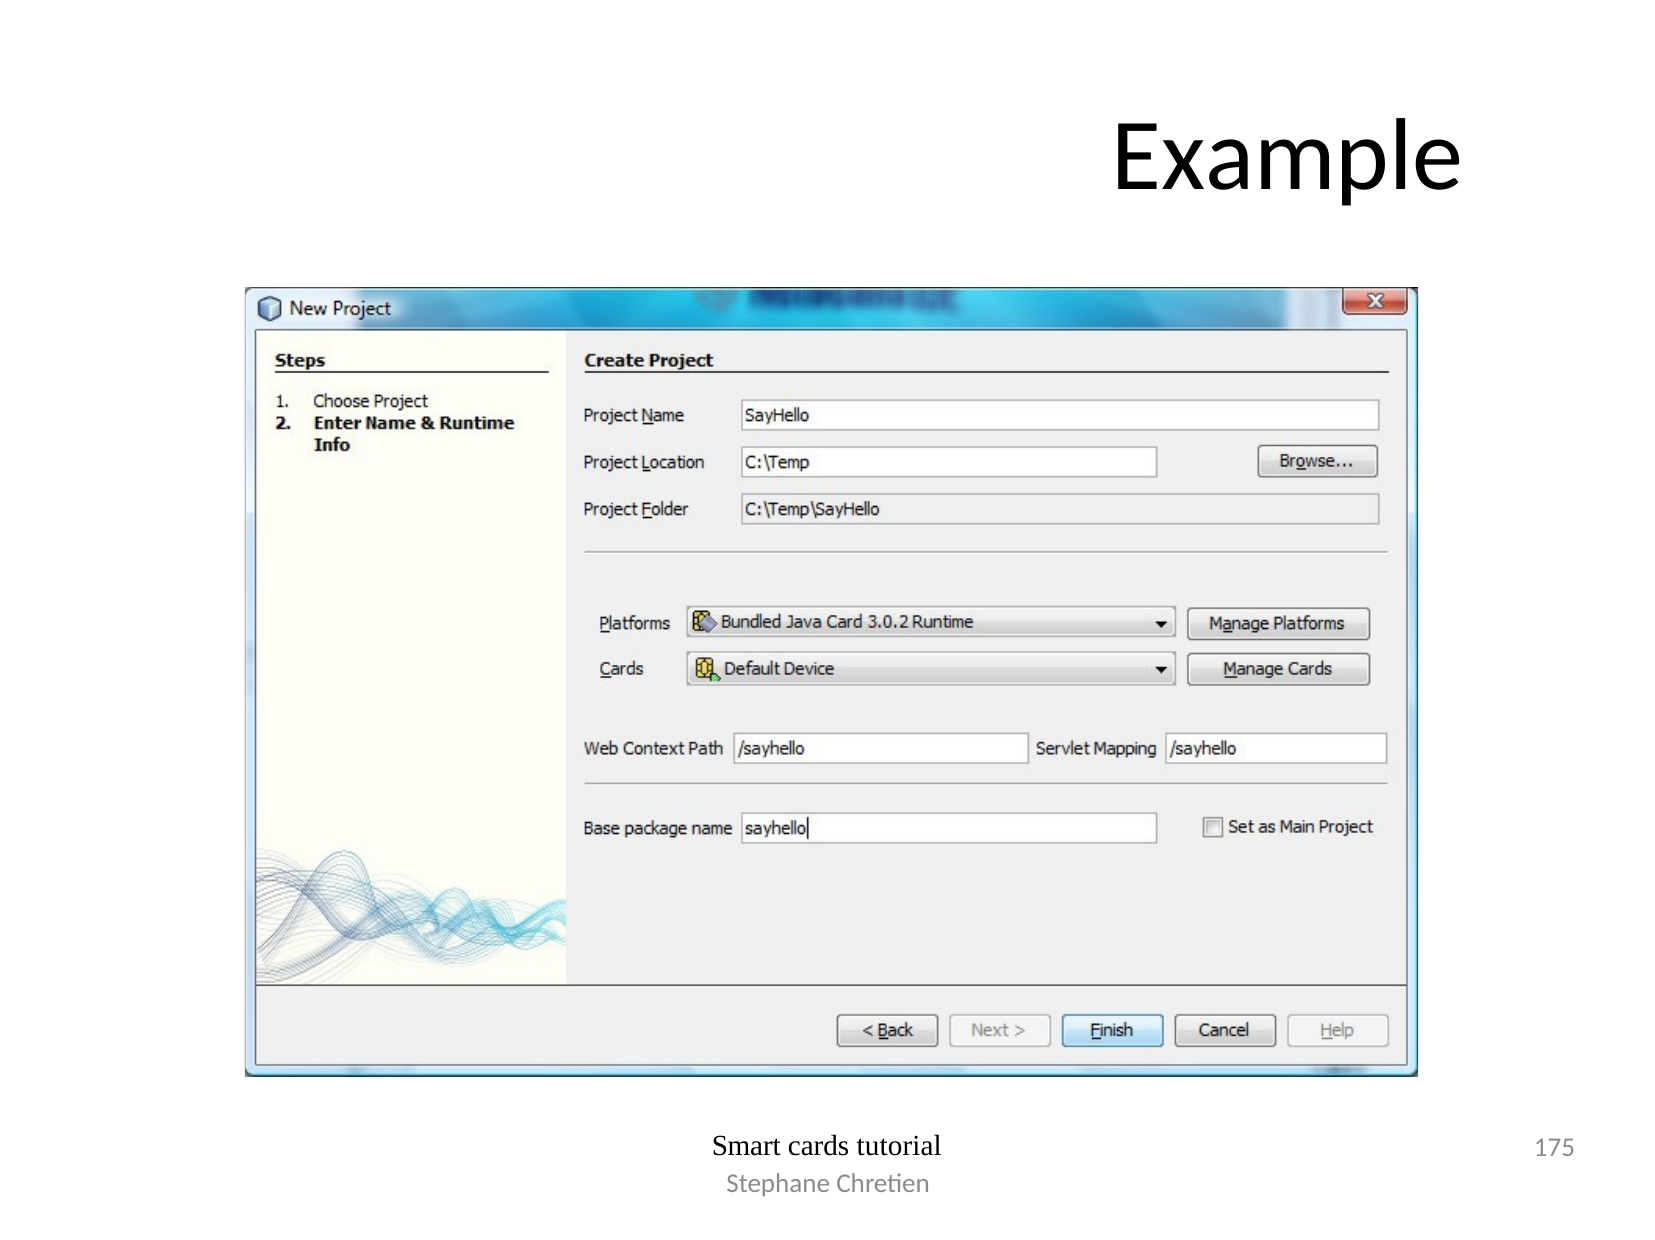

# Example

175
Smart cards tutorial
Stephane Chretien